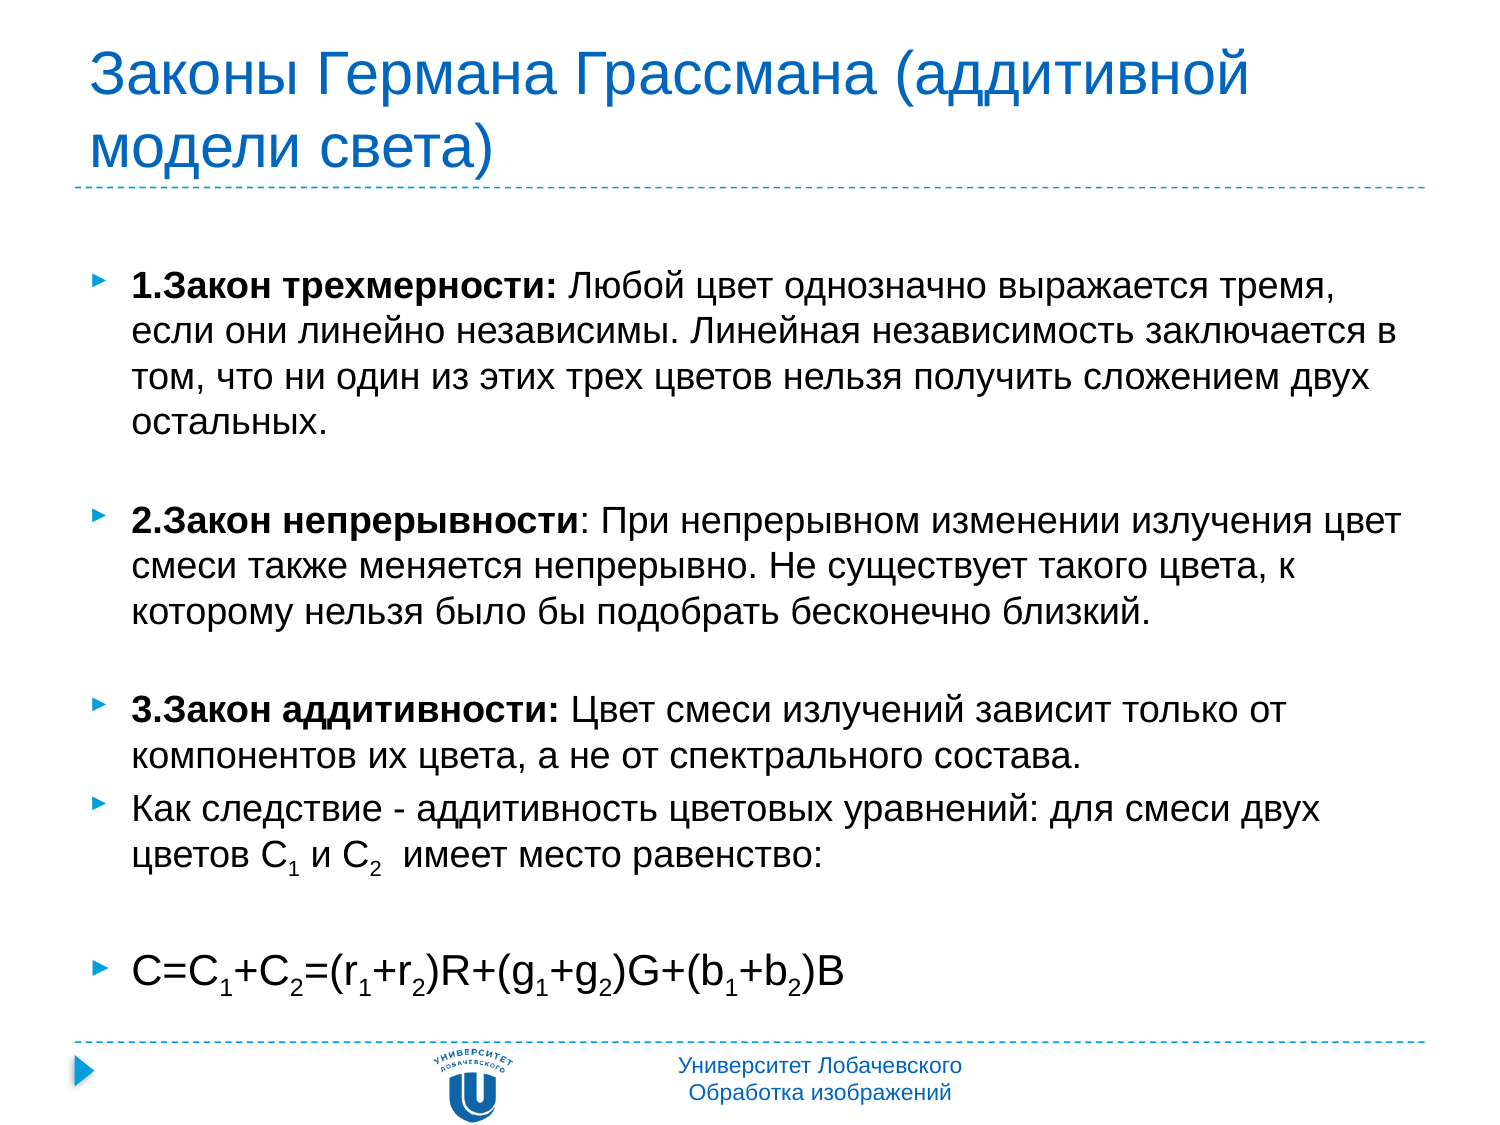

# Законы Германа Грассмана (аддитивной модели света)

1.Закон трехмерности: Любой цвет однозначно выражается тремя, если они линейно независимы. Линейная независимость заключается в том, что ни один из этих трех цветов нельзя получить сложением двух остальных.
2.Закон непрерывности: При непрерывном изменении излучения цвет смеси также меняется непрерывно. Не существует такого цвета, к которому нельзя было бы подобрать бесконечно близкий.
3.Закон аддитивности: Цвет смеси излучений зависит только от компонентов их цвета, а не от спектрального состава.
Как следствие - аддитивность цветовых уравнений: для смеси двух цветов С1 и С2  имеет место равенство:

С=С1+С2=(r1+r2)R+(g1+g2)G+(b1+b2)B
102
Университет Лобачевского
Обработка изображений